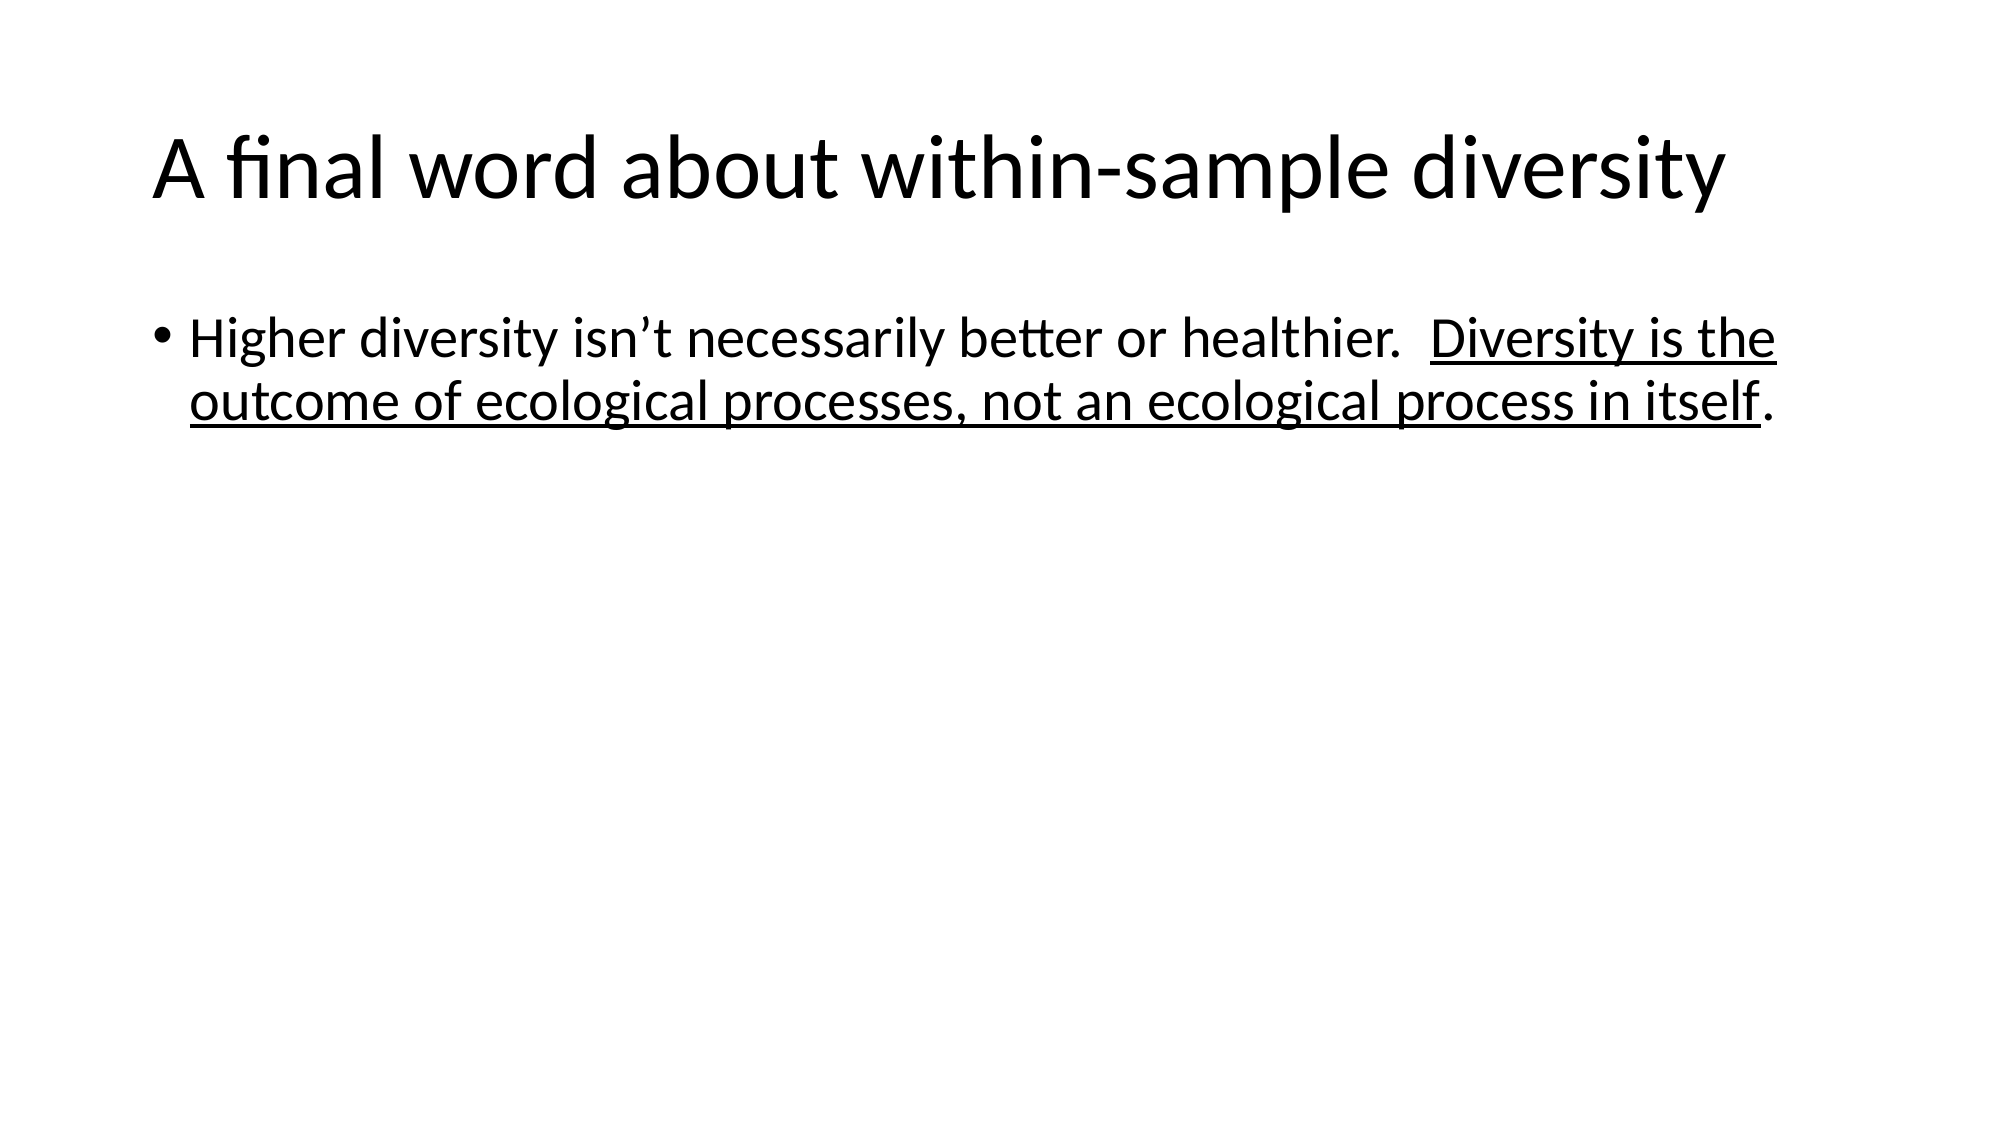

# A final word about within-sample diversity
Higher diversity isn’t necessarily better or healthier.  Diversity is the outcome of ecological processes, not an ecological process in itself.